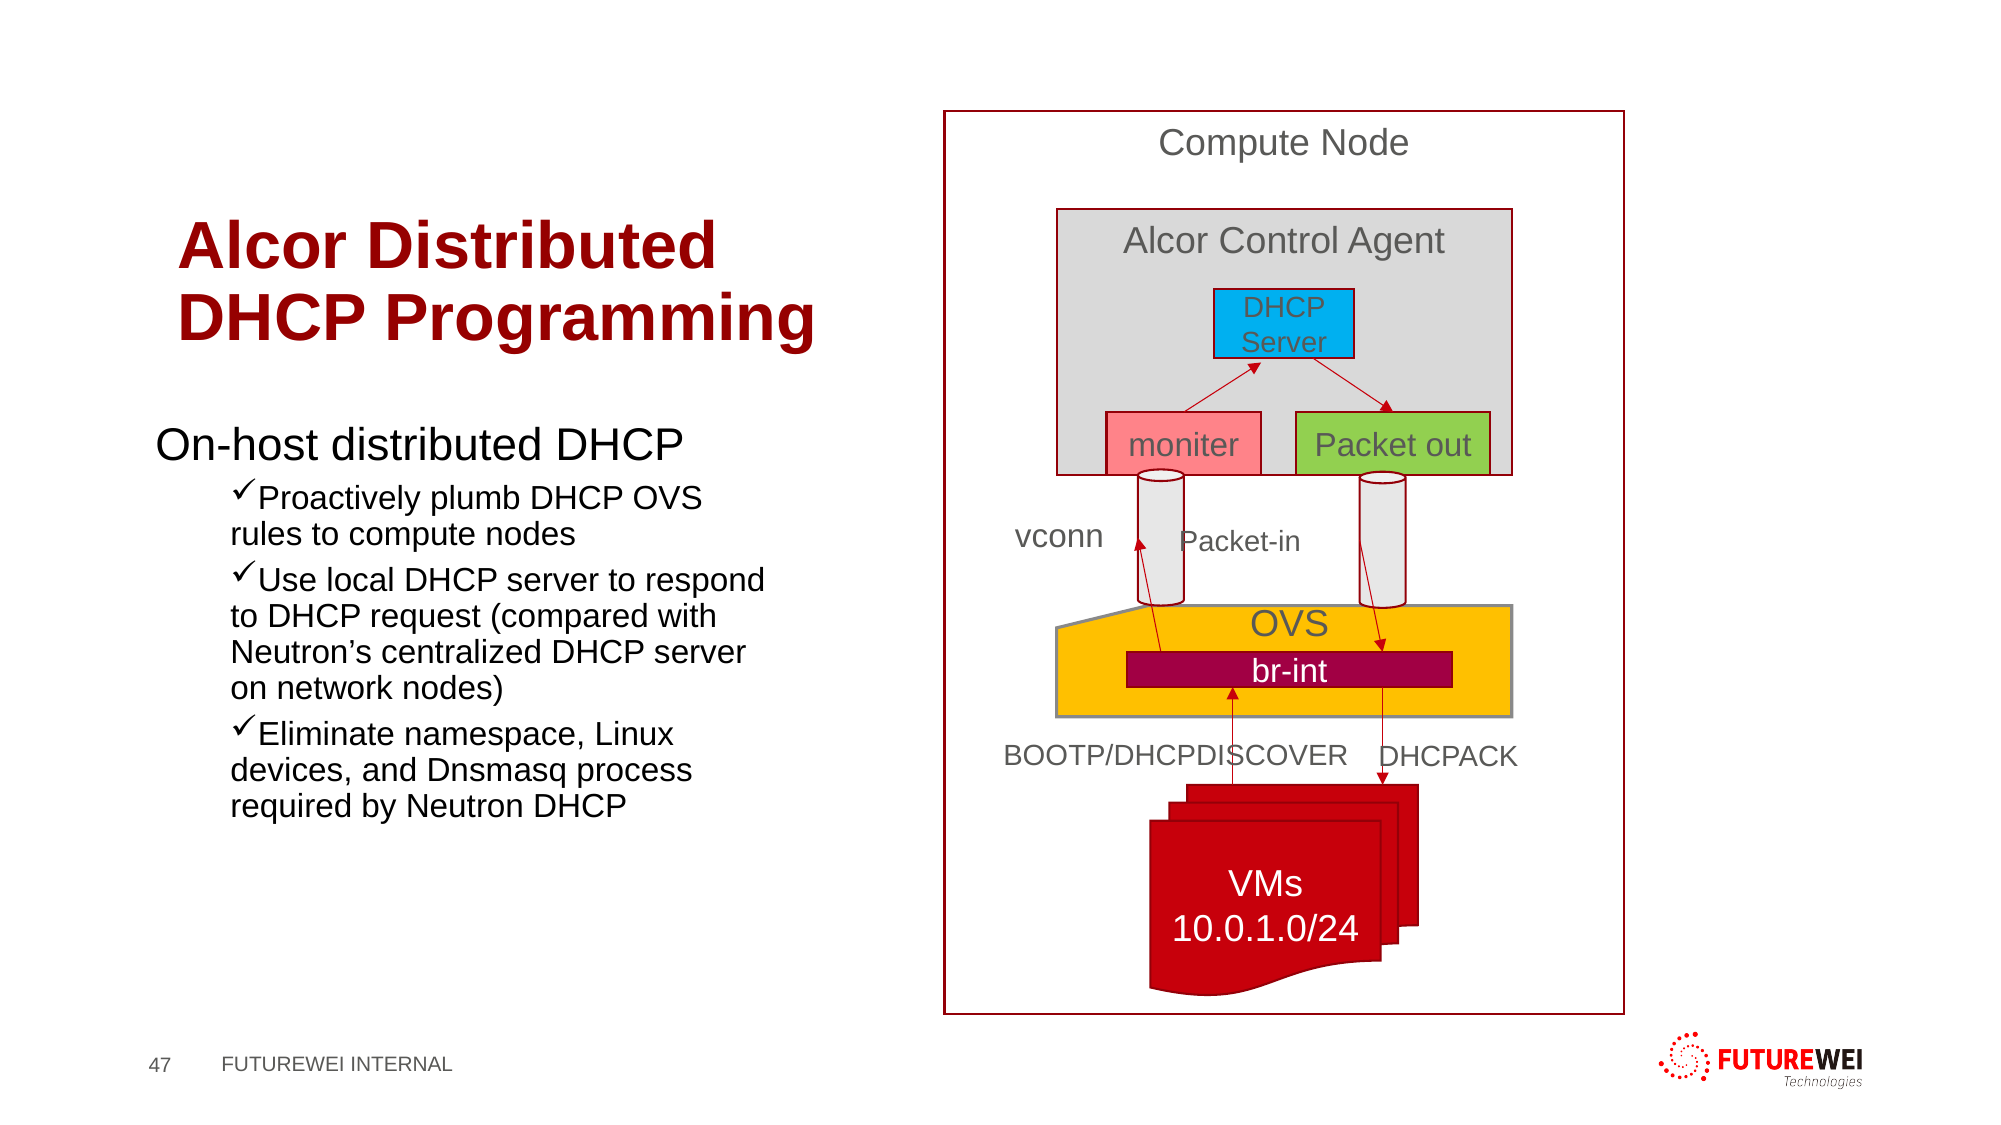

Alcor Distributed DHCP Programming
Compute Node
Alcor Control Agent
DHCP Server
moniter
Packet out

vconn
Packet-in
OVS

br-int
BOOTP/DHCPDISCOVER
DHCPACK
VMs
10.0.1.0/24

On-host distributed DHCP
Proactively plumb DHCP OVS rules to compute nodes
Use local DHCP server to respond to DHCP request (compared with Neutron’s centralized DHCP server on network nodes)
Eliminate namespace, Linux devices, and Dnsmasq process required by Neutron DHCP

47
FUTUREWEI INTERNAL